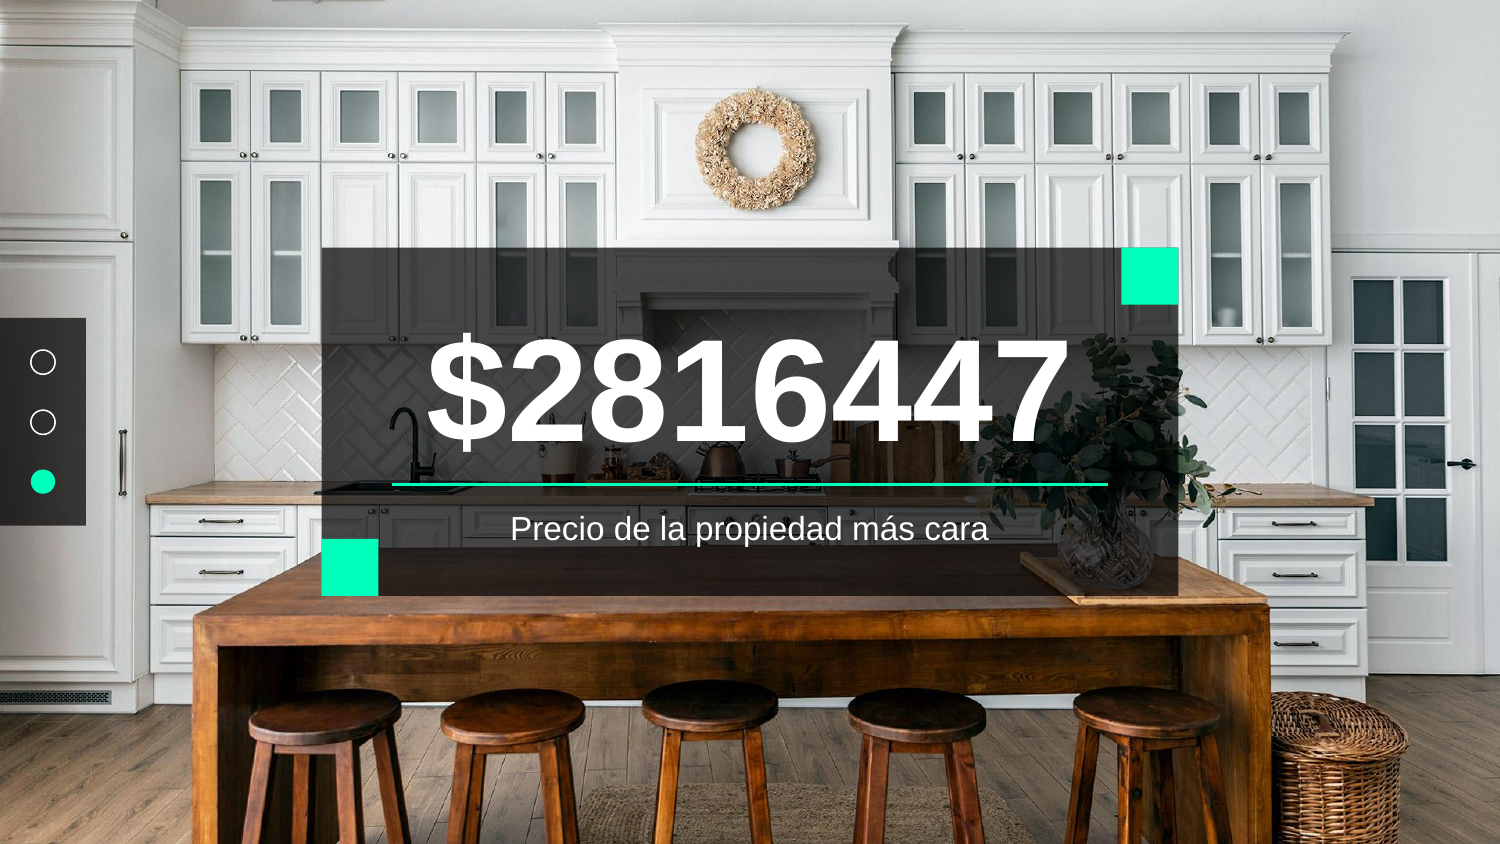

# $2816447

Precio de la propiedad más cara